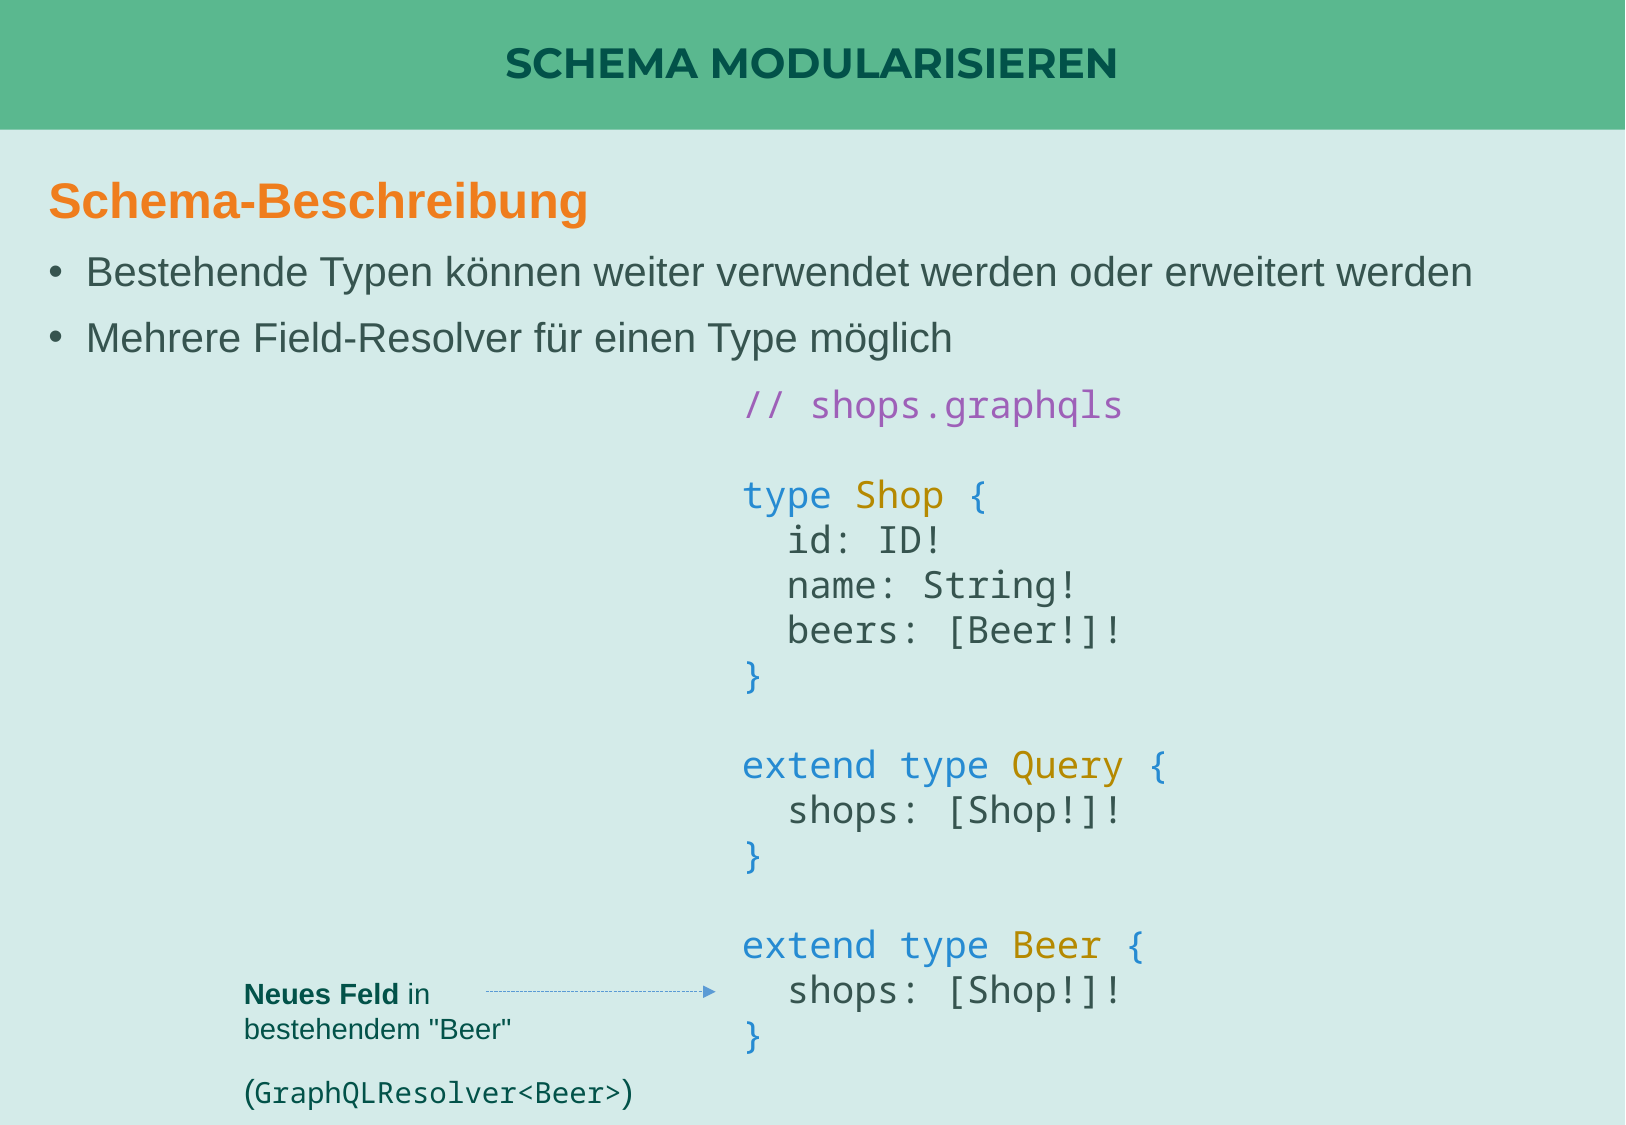

# Schema modularisieren
Schema-Beschreibung
Bestehende Typen können weiter verwendet werden oder erweitert werden
Mehrere Field-Resolver für einen Type möglich

// shops.graphqls

type Shop {
  id: ID!
  name: String!
  beers: [Beer!]!
}
extend type Query {
  shops: [Shop!]!
}
extend type Beer {
  shops: [Shop!]!
}
Neues Feld in
bestehendem "Beer"

(GraphQLResolver<Beer>)